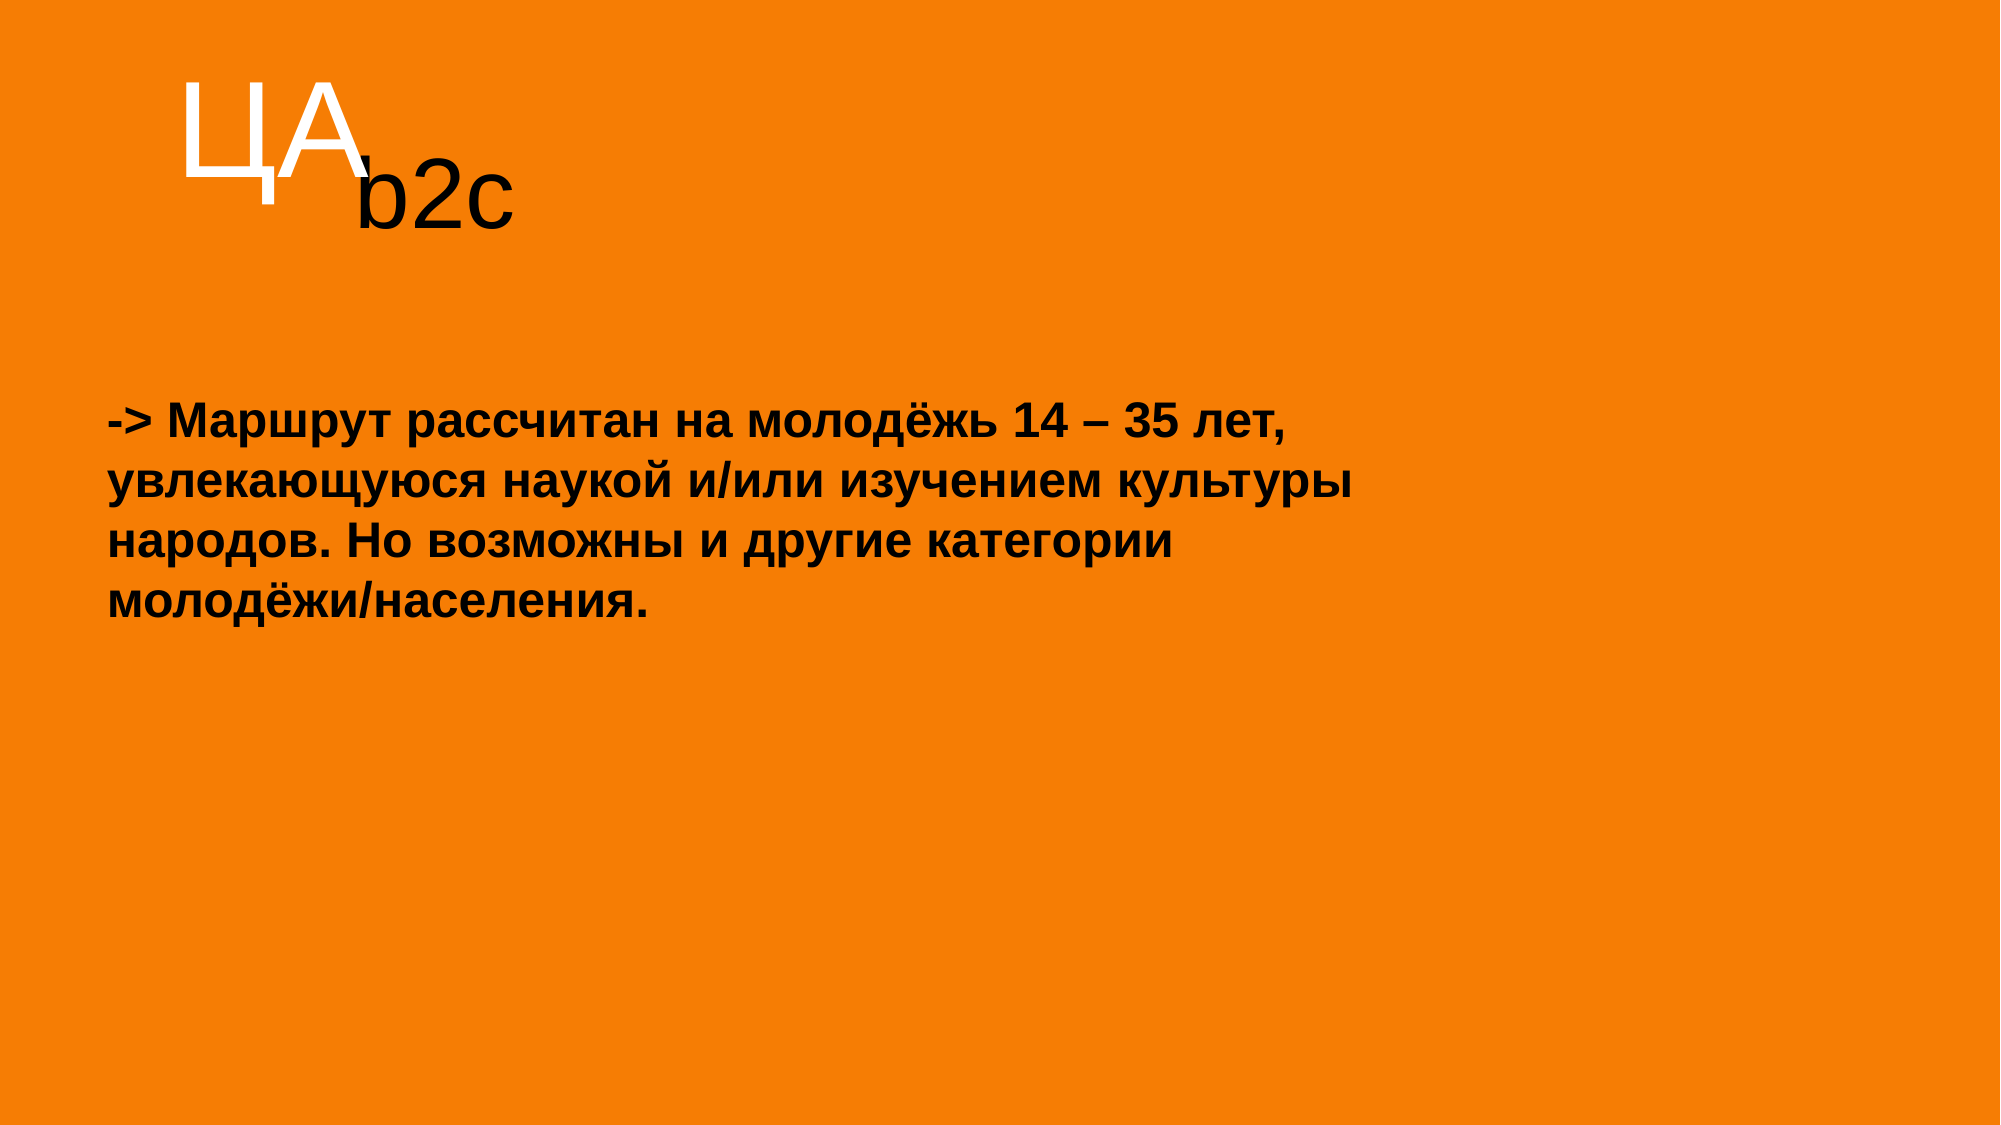

# b2c
ЦА
-> Маршрут рассчитан на молодёжь 14 – 35 лет, увлекающуюся наукой и/или изучением культуры народов. Но возможны и другие категории молодёжи/населения.